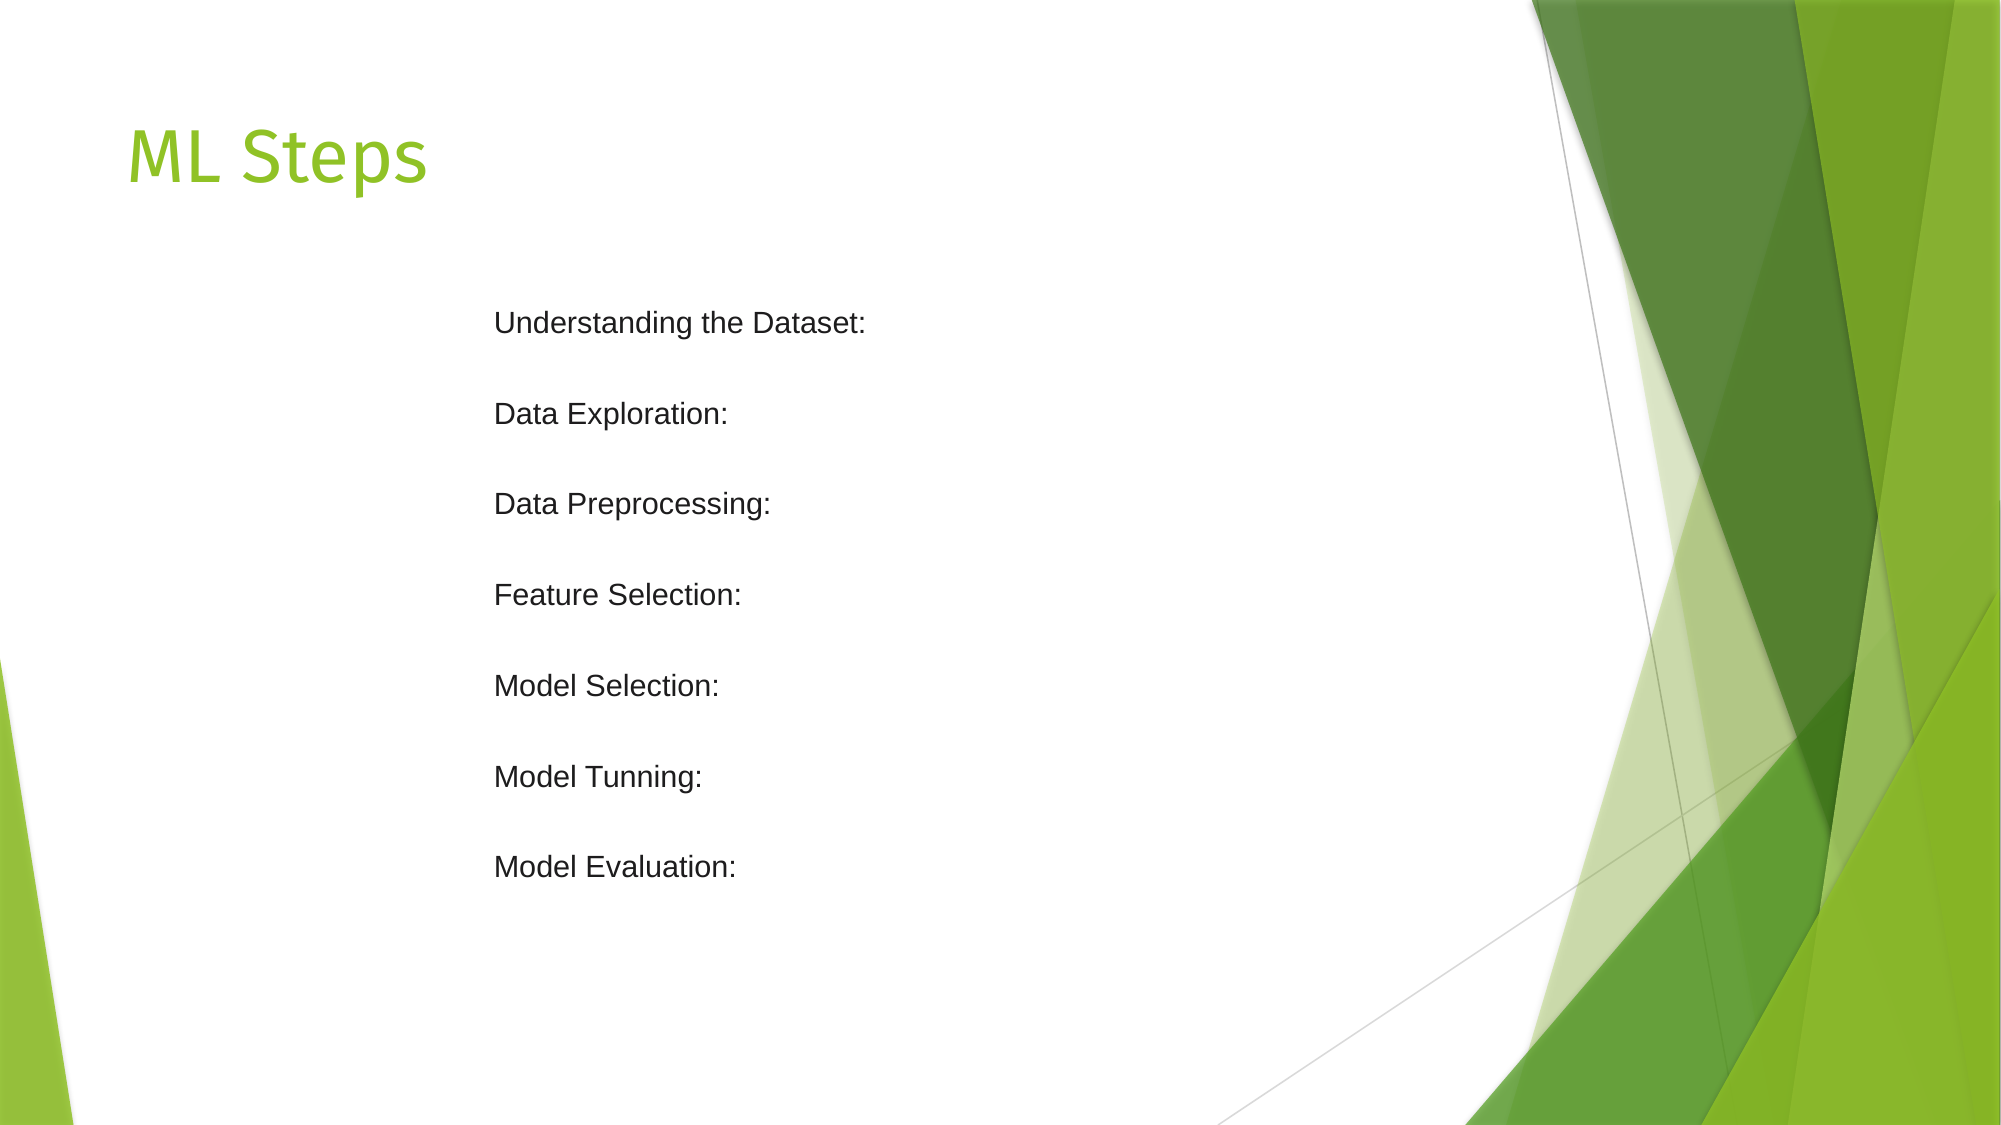

# ML Steps
Understanding the Dataset:
Data Exploration:
Data Preprocessing:
Feature Selection:
Model Selection:
Model Tunning:
Model Evaluation: